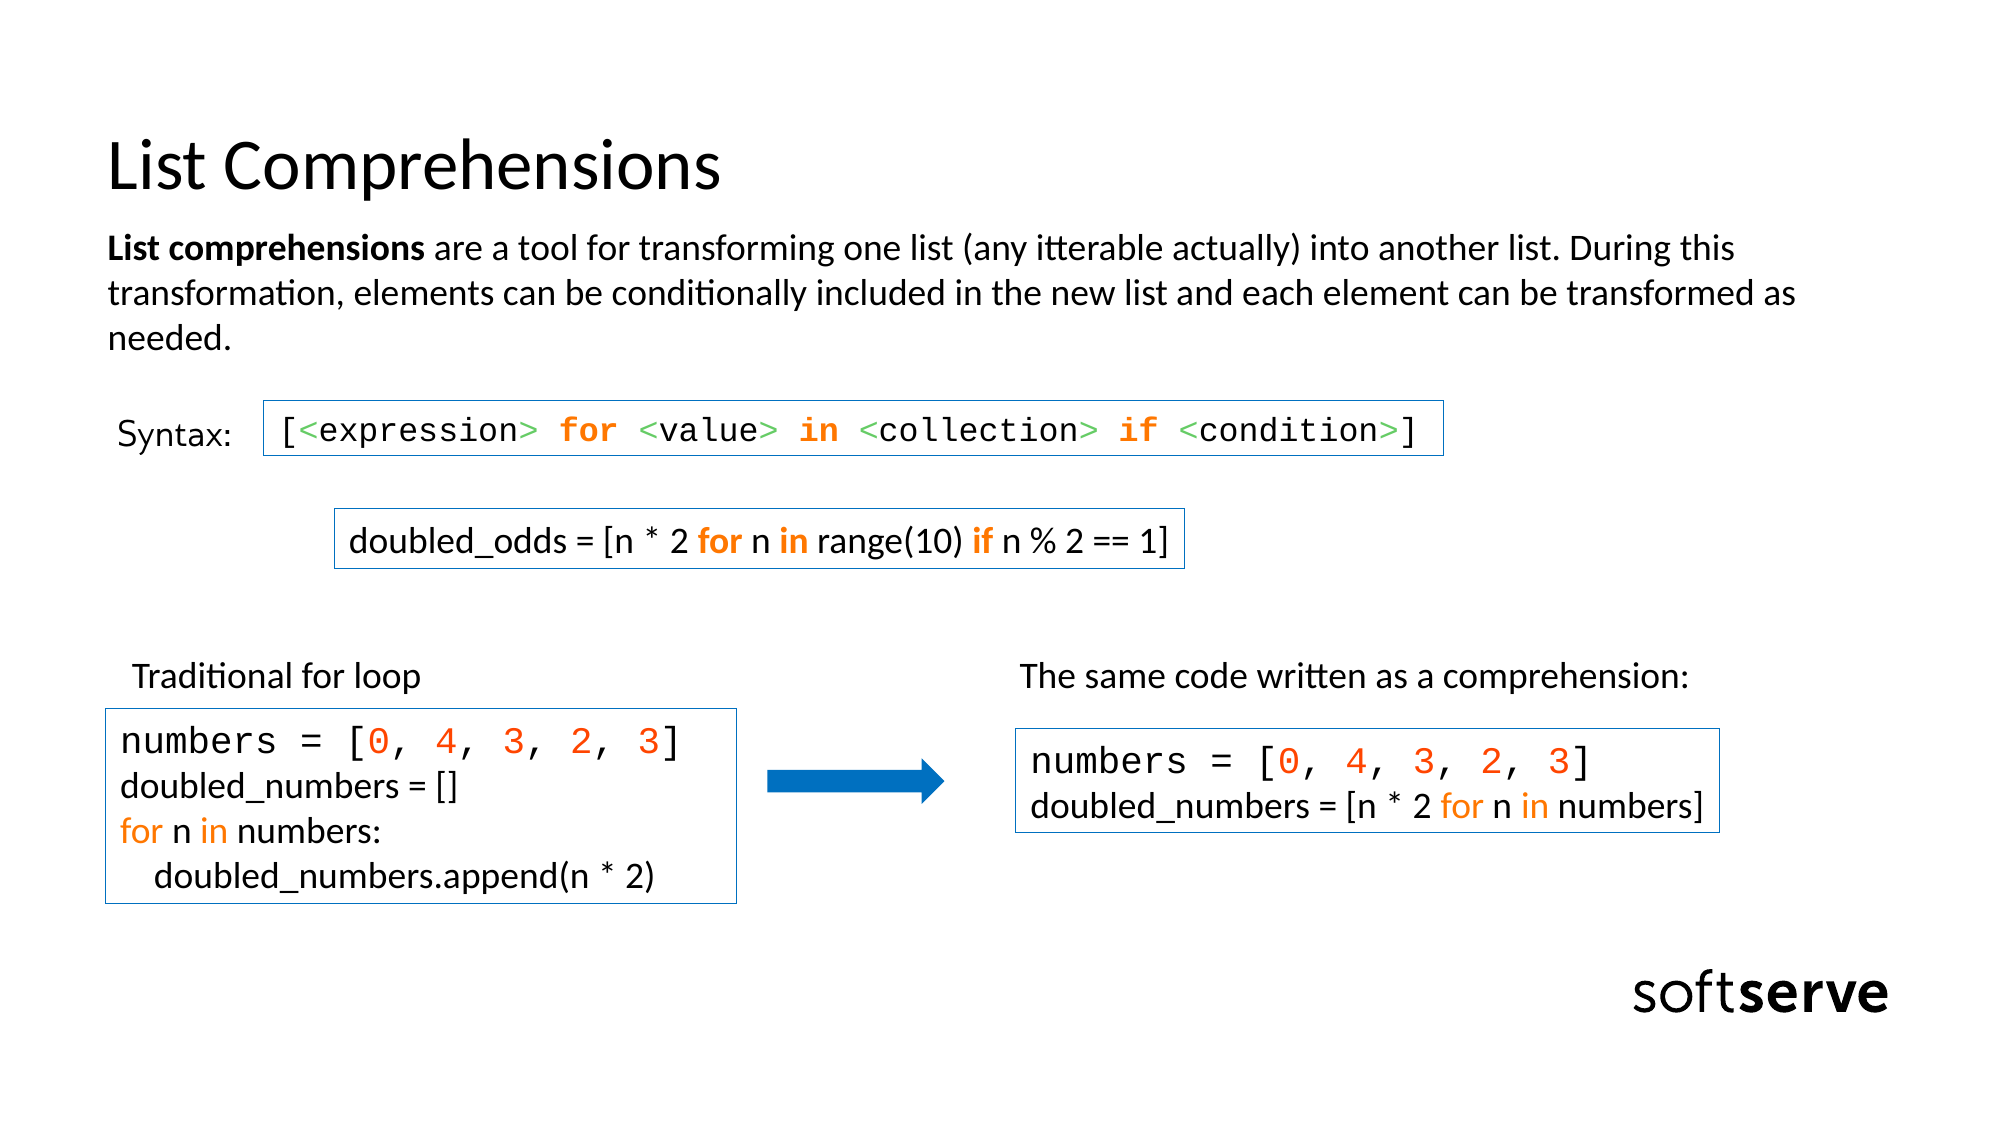

# List Comprehensions
List comprehensions are a tool for transforming one list (any itterable actually) into another list. During this transformation, elements can be conditionally included in the new list and each element can be transformed as needed.
[<expression> for <value> in <collection> if <condition>]
Syntax:
doubled_odds = [n * 2 for n in range(10) if n % 2 == 1]
Traditional for loop
The same code written as a comprehension:
numbers = [0, 4, 3, 2, 3]
doubled_numbers = []
for n in numbers:
    doubled_numbers.append(n * 2)
numbers = [0, 4, 3, 2, 3]
doubled_numbers = [n * 2 for n in numbers]